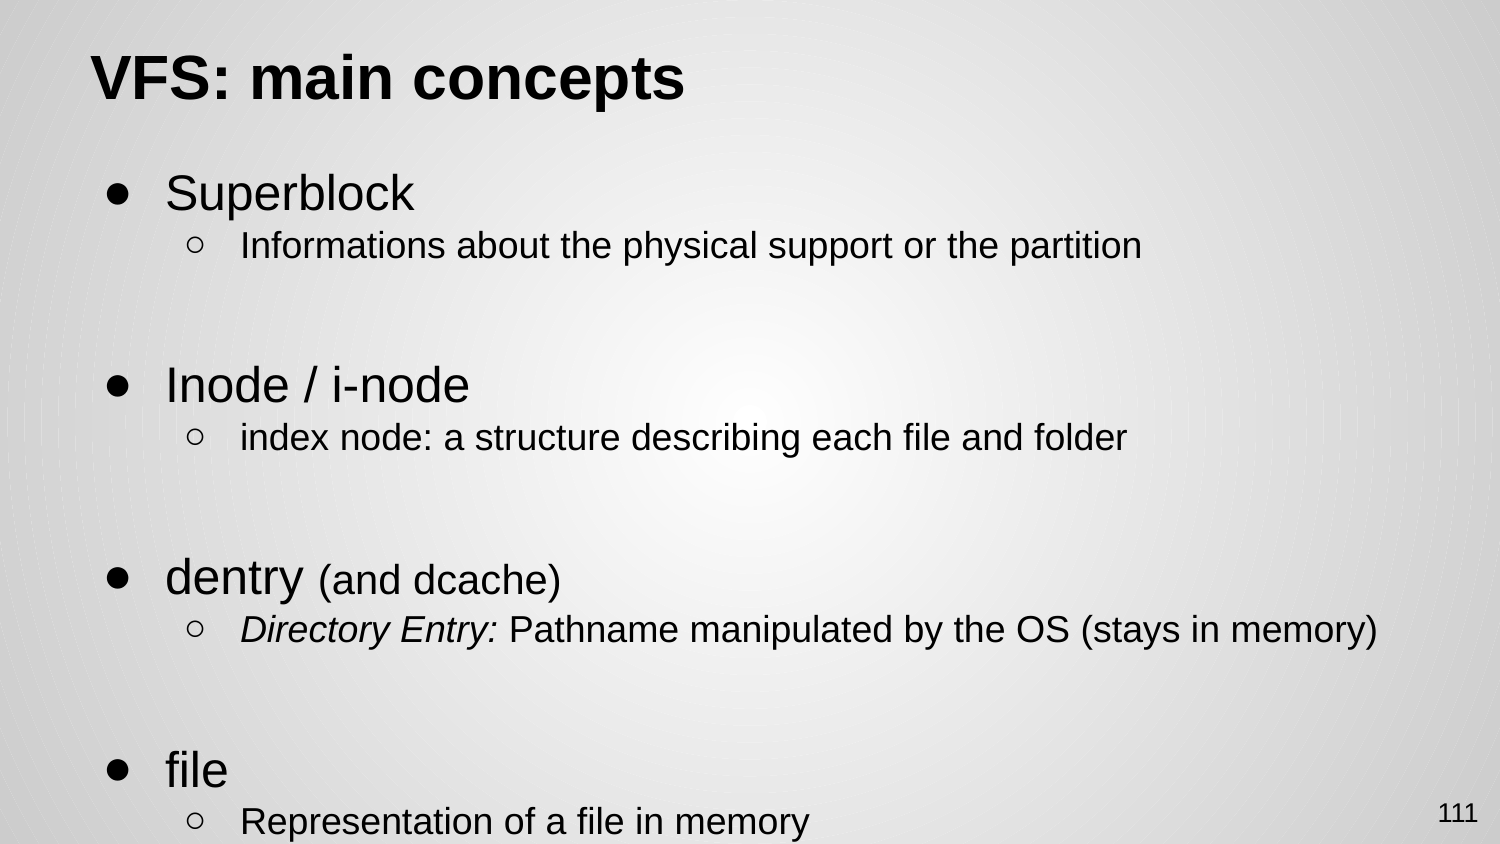

# VFS: main concepts
Superblock
Informations about the physical support or the partition

Inode / i-node
index node: a structure describing each file and folder

dentry (and dcache)
Directory Entry: Pathname manipulated by the OS (stays in memory)

file
Representation of a file in memory
111